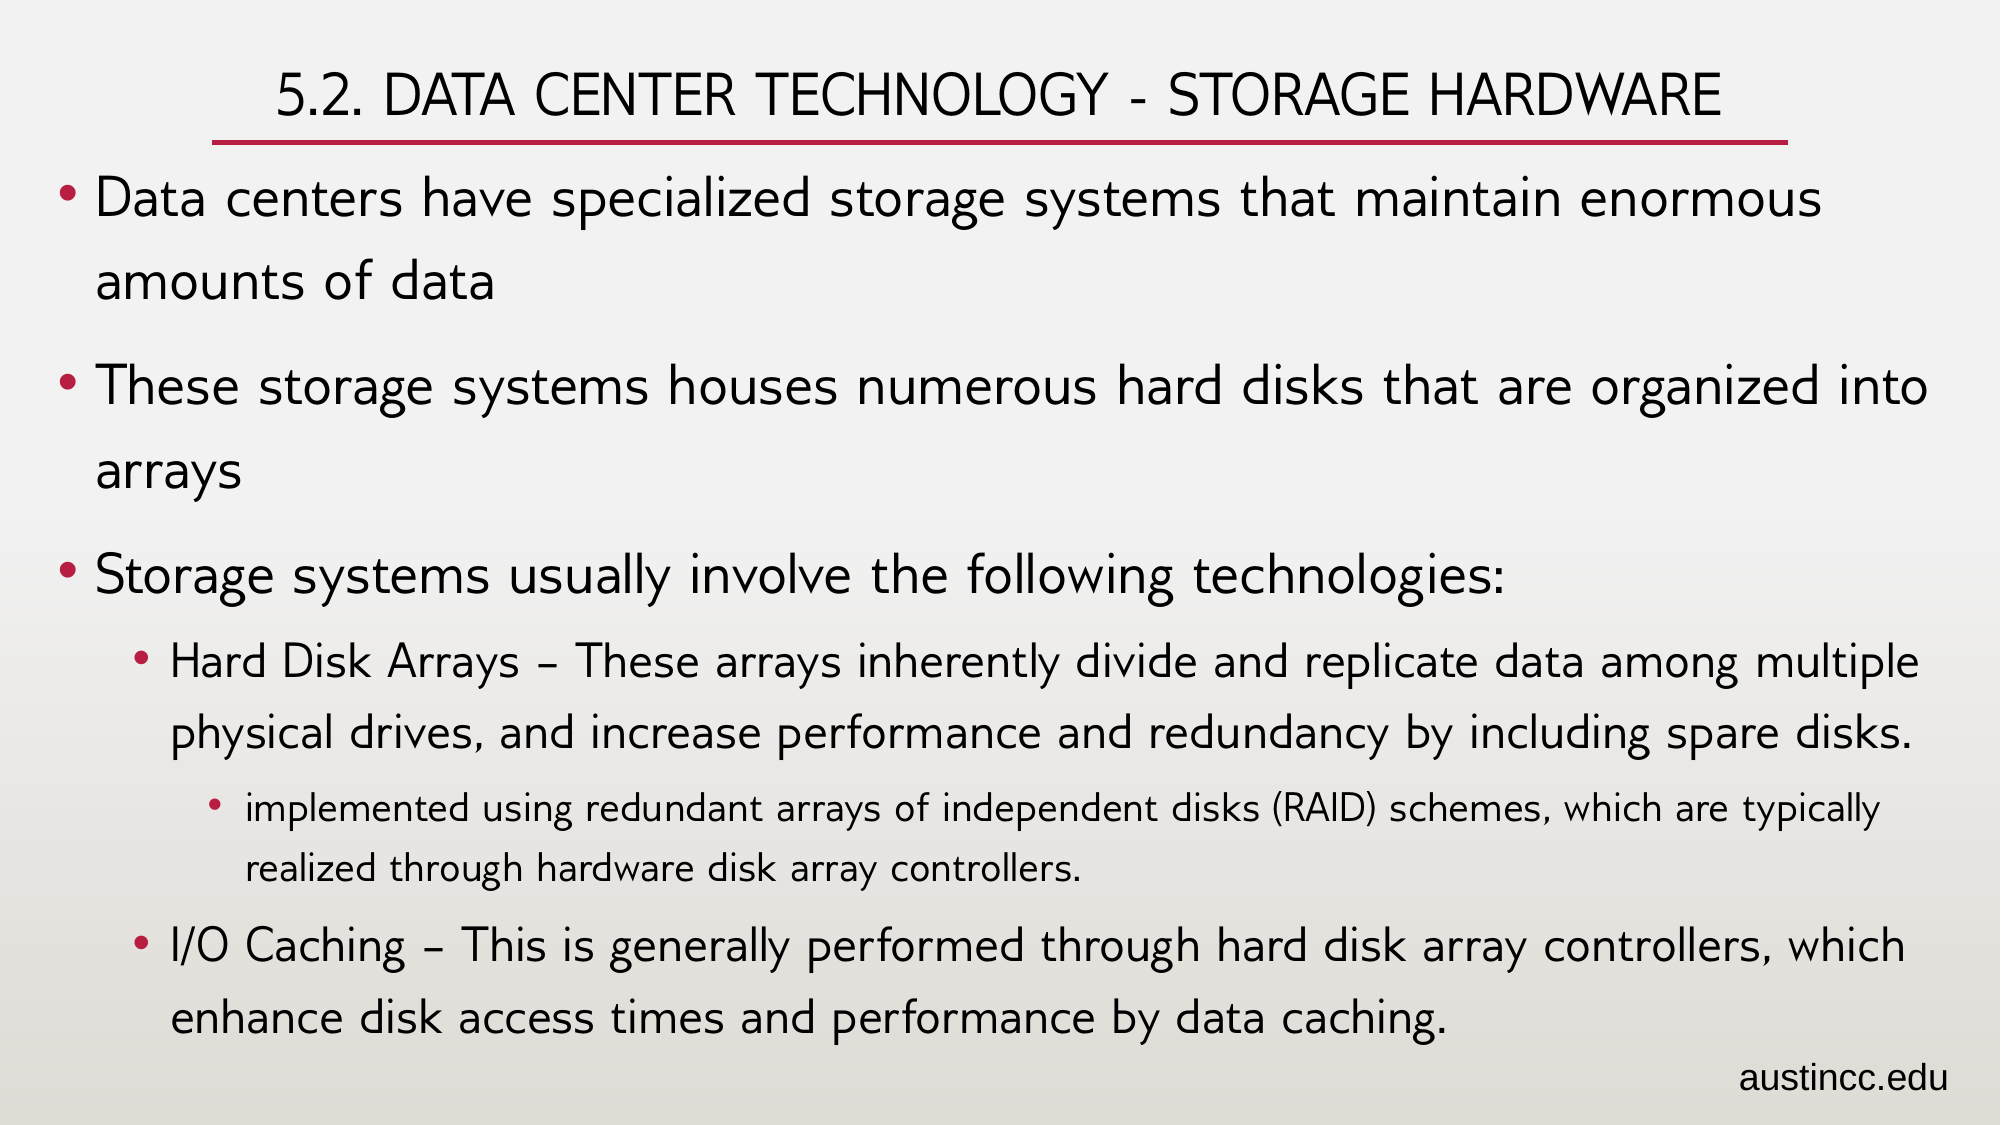

# 5.2. Data Center Technology - Storage Hardware
Data centers have specialized storage systems that maintain enormous amounts of data
These storage systems houses numerous hard disks that are organized into arrays
Storage systems usually involve the following technologies:
Hard Disk Arrays – These arrays inherently divide and replicate data among multiple physical drives, and increase performance and redundancy by including spare disks.
implemented using redundant arrays of independent disks (RAID) schemes, which are typically realized through hardware disk array controllers.
I/O Caching – This is generally performed through hard disk array controllers, which enhance disk access times and performance by data caching.